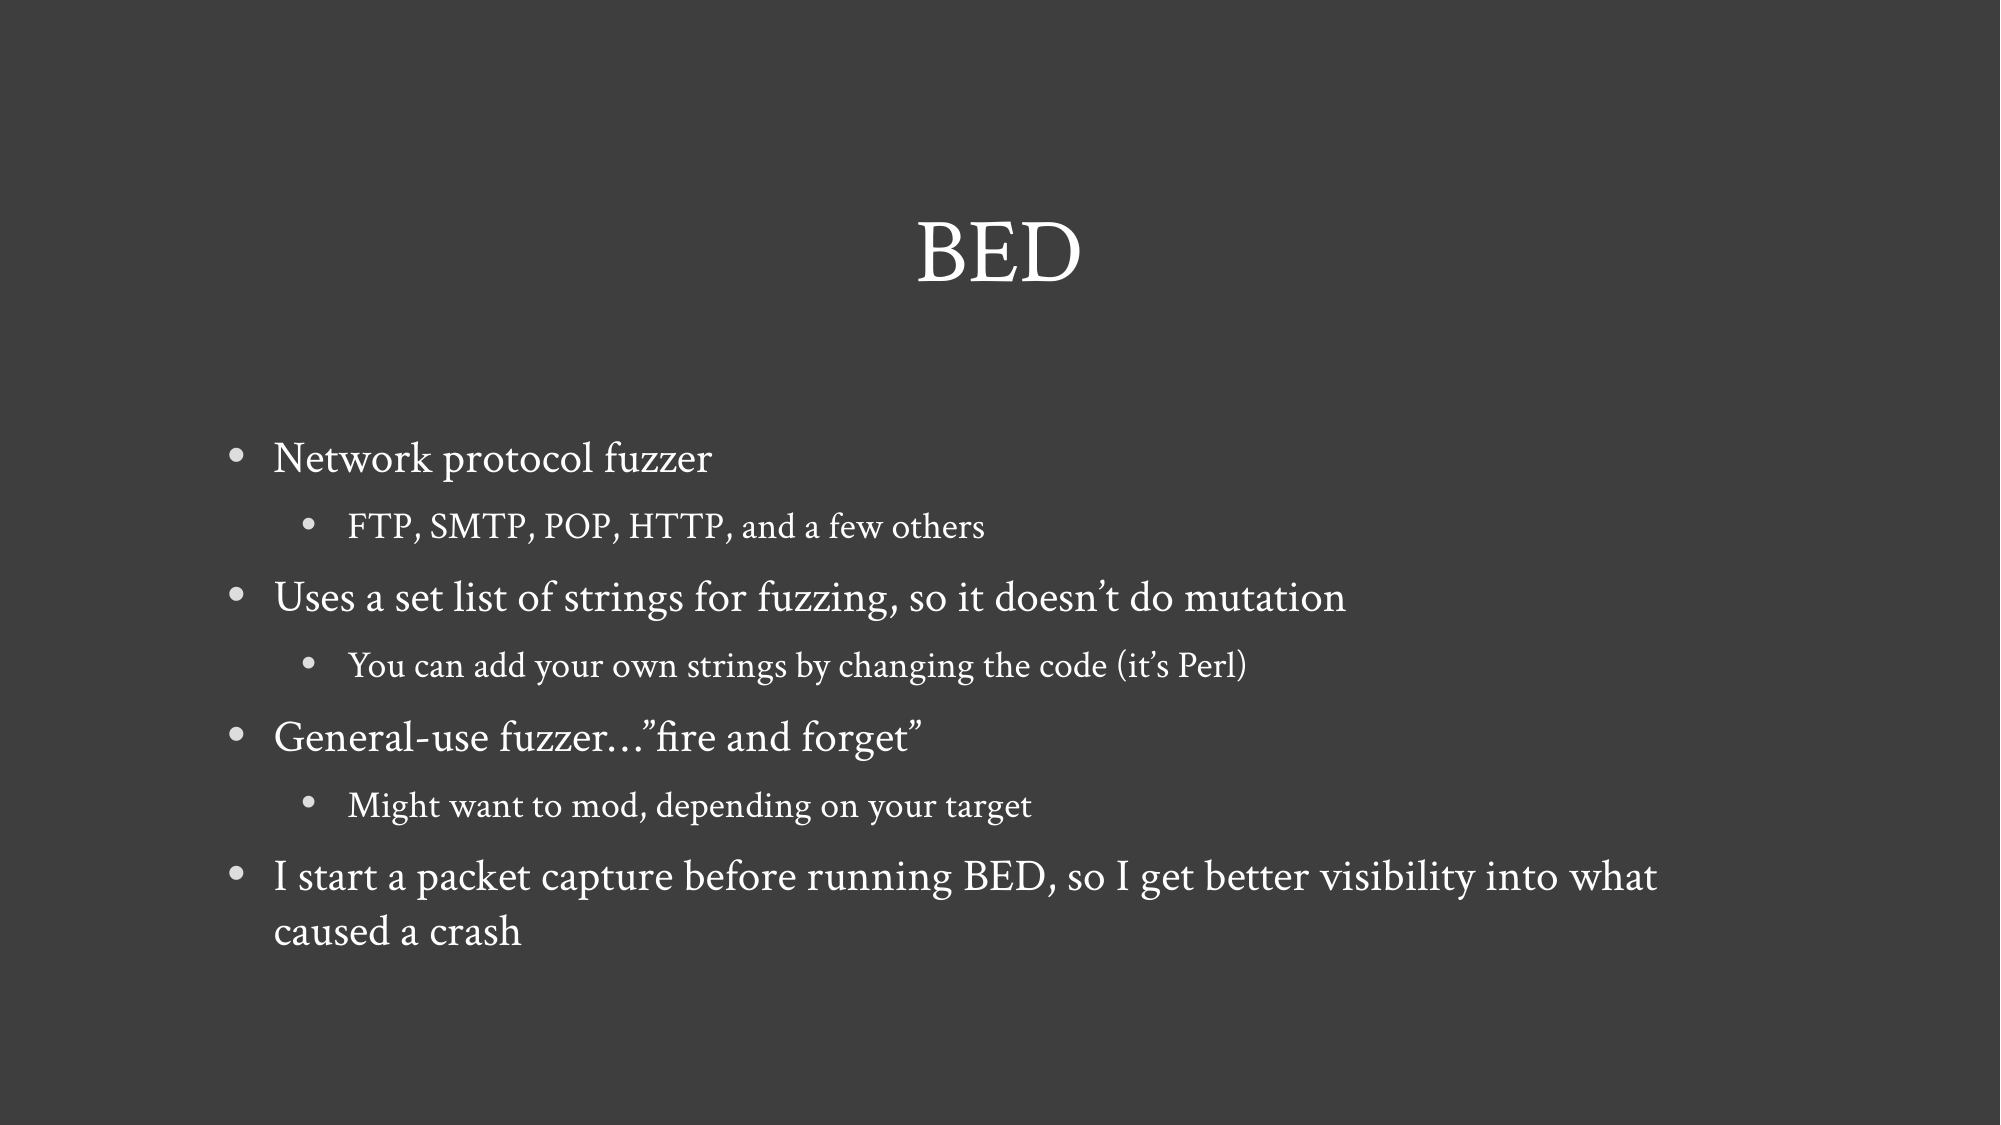

# BED
Network protocol fuzzer
FTP, SMTP, POP, HTTP, and a few others
Uses a set list of strings for fuzzing, so it doesn’t do mutation
You can add your own strings by changing the code (it’s Perl)
General-use fuzzer…”fire and forget”
Might want to mod, depending on your target
I start a packet capture before running BED, so I get better visibility into what caused a crash